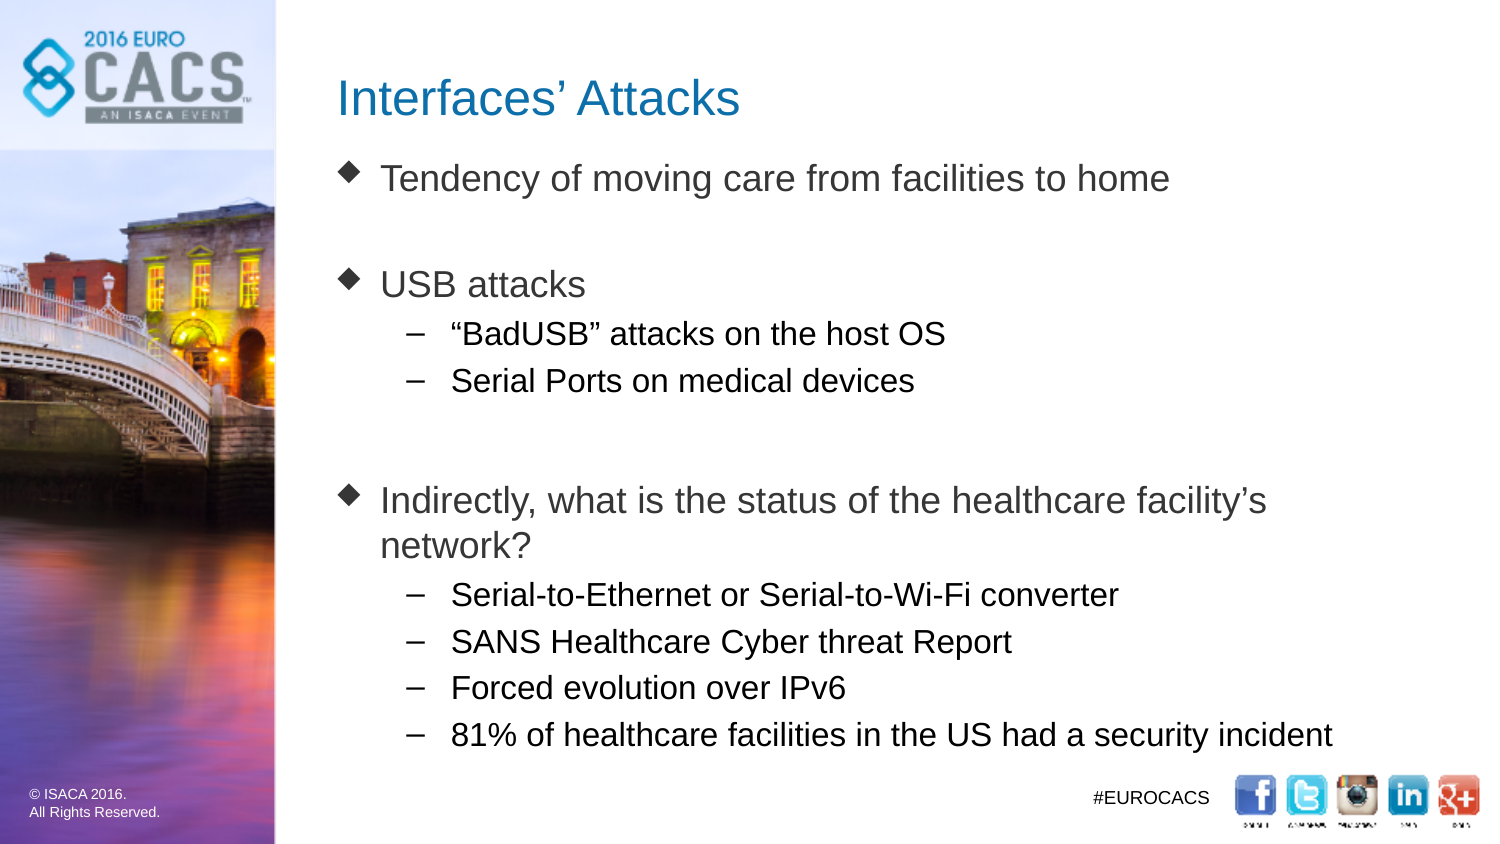

# Interfaces’ Attacks
Tendency of moving care from facilities to home

USB attacks
“BadUSB” attacks on the host OS
Serial Ports on medical devices

Indirectly, what is the status of the healthcare facility’s network?
Serial-to-Ethernet or Serial-to-Wi-Fi converter
SANS Healthcare Cyber threat Report
Forced evolution over IPv6
81% of healthcare facilities in the US had a security incident